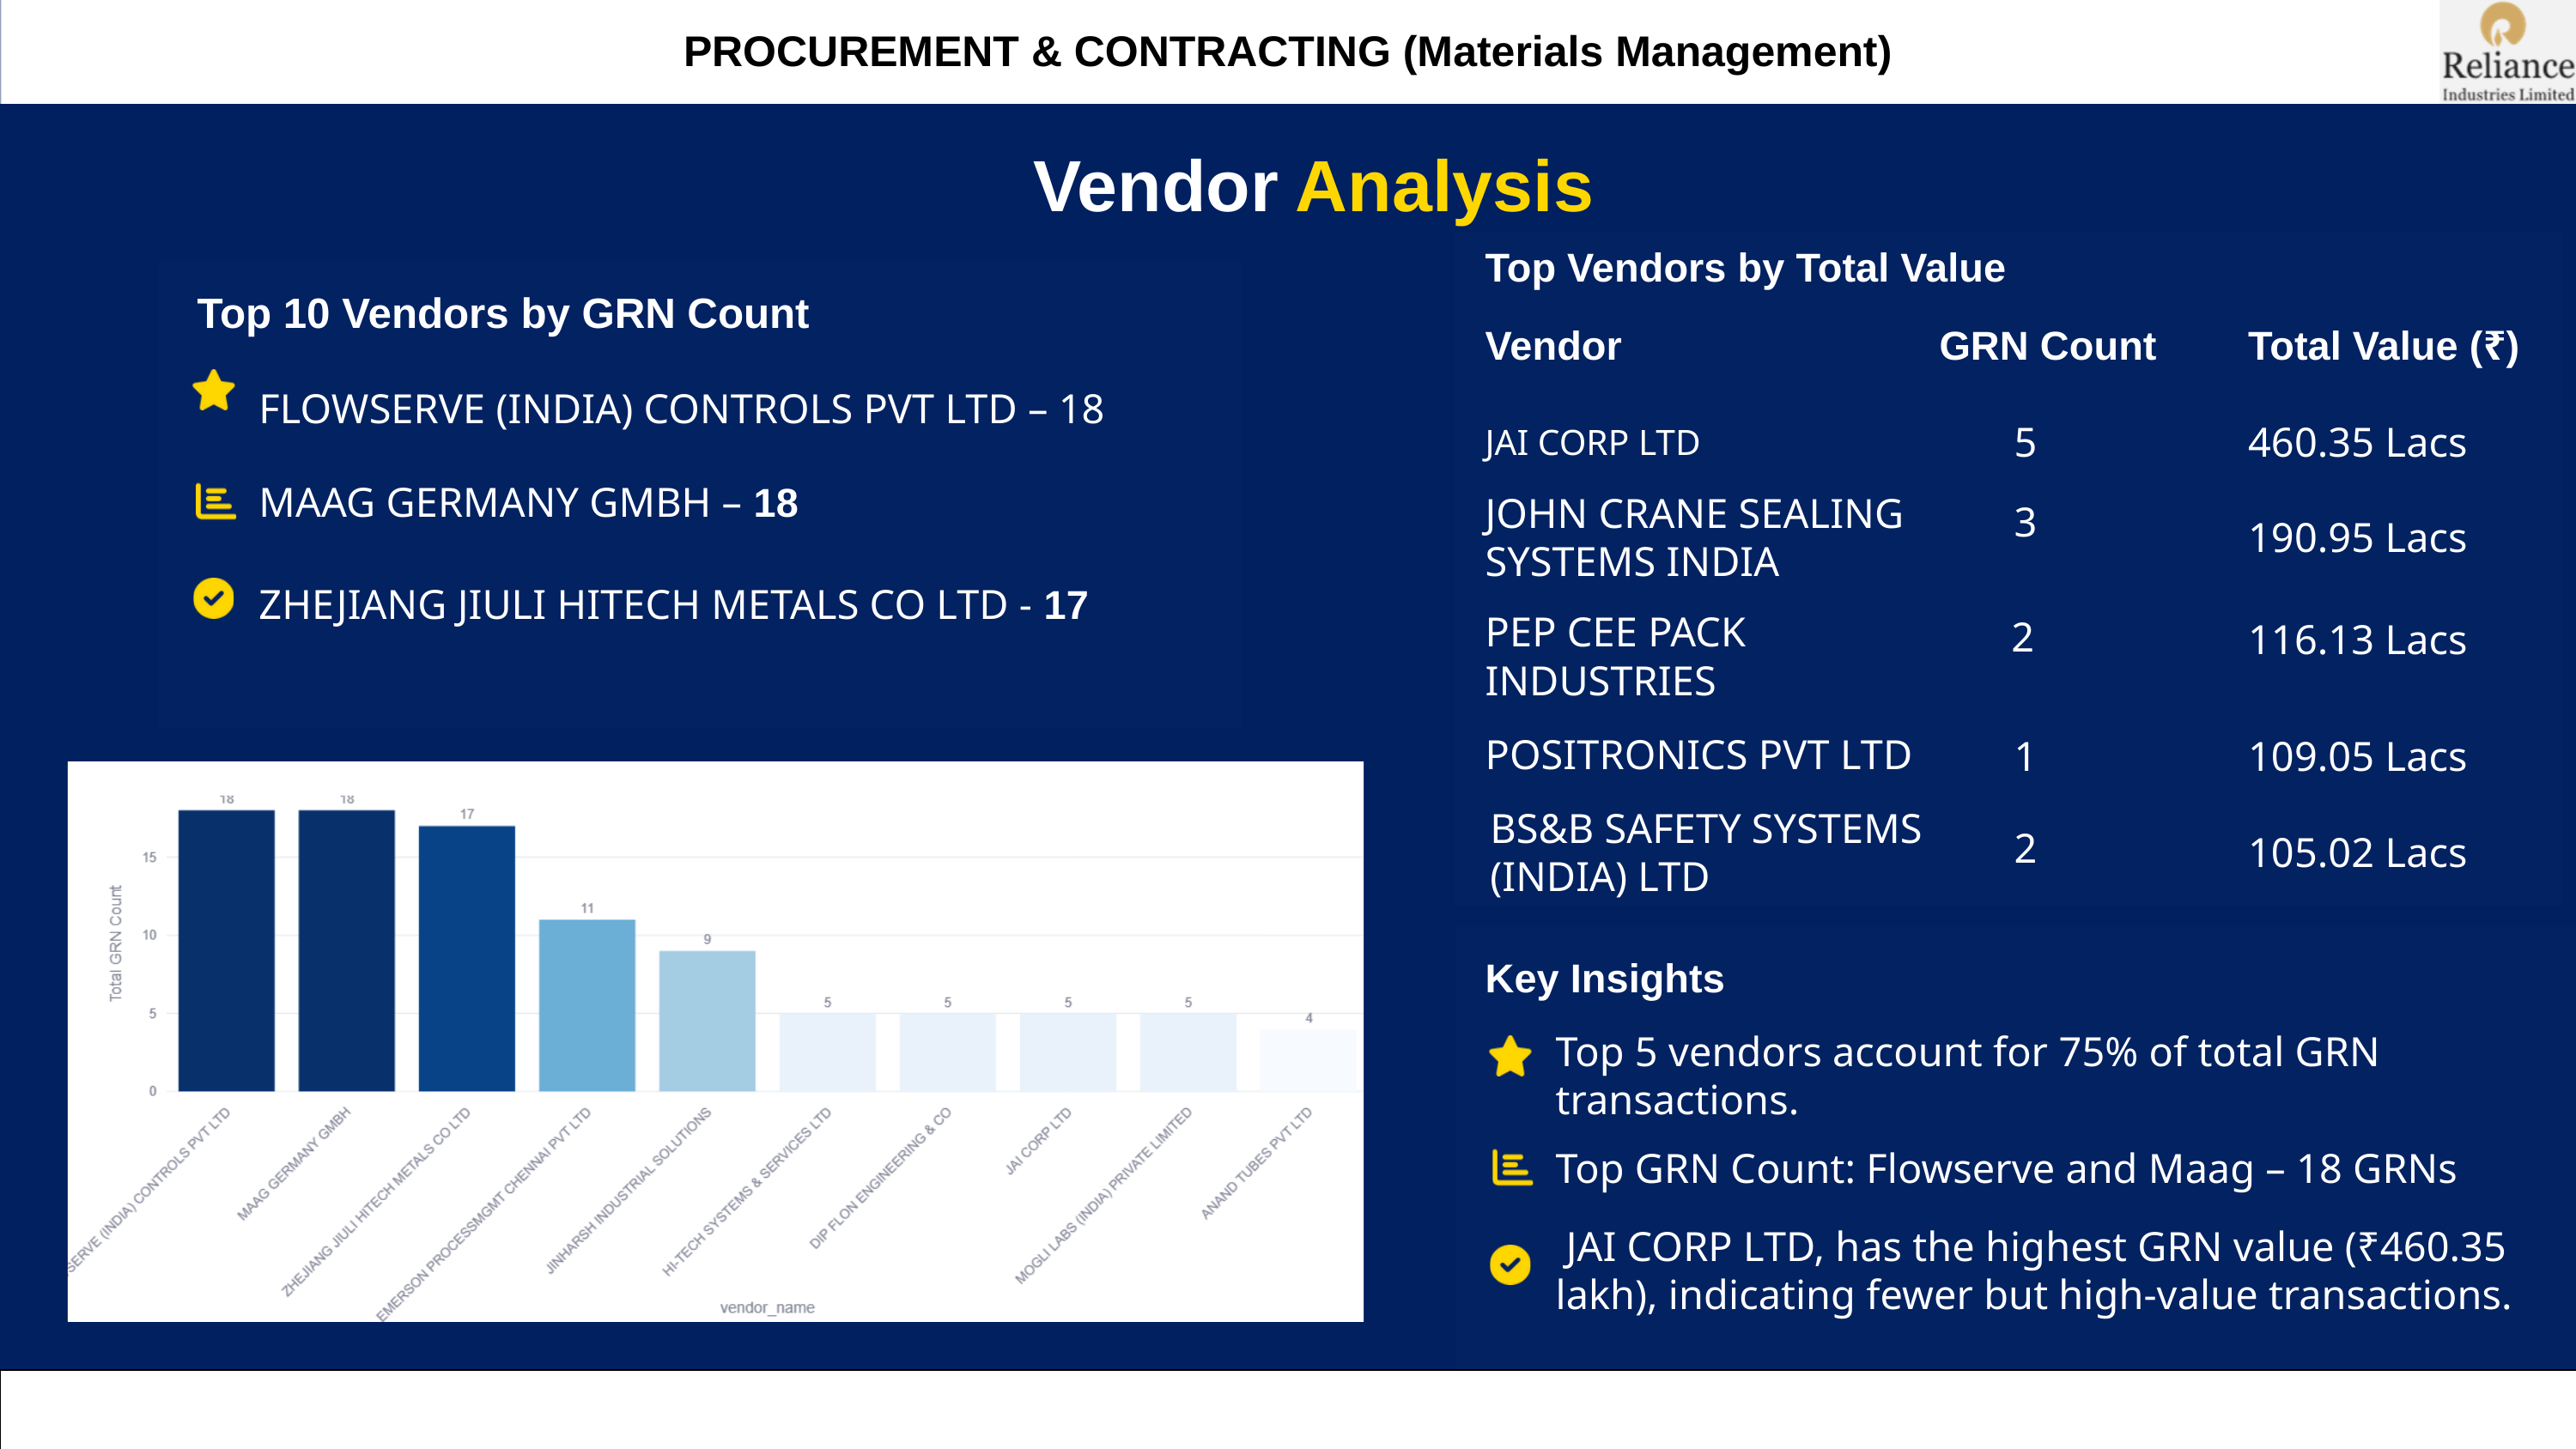

PROCUREMENT & CONTRACTING (Materials Management)

Vendor

Analysis

Top Vendors by Total Value

Top 10 Vendors by GRN Count

Vendor

GRN Count

Total Value (₹)

FLOWSERVE (INDIA) CONTROLS PVT LTD – 18

JAI CORP LTD

5

460.35 Lacs

MAAG GERMANY GMBH – 18

3

JOHN CRANE SEALING SYSTEMS INDIA

190.95 Lacs

ZHEJIANG JIULI HITECH METALS CO LTD - 17

2

116.13 Lacs

PEP CEE PACK INDUSTRIES

1

109.05 Lacs

POSITRONICS PVT LTD

BS&B SAFETY SYSTEMS (INDIA) LTD

2

105.02 Lacs

Key Insights

Top 5 vendors account for 75% of total GRN transactions.

Top GRN Count: Flowserve and Maag – 18 GRNs

 JAI CORP LTD, has the highest GRN value (₹460.35 lakh), indicating fewer but high-value transactions.